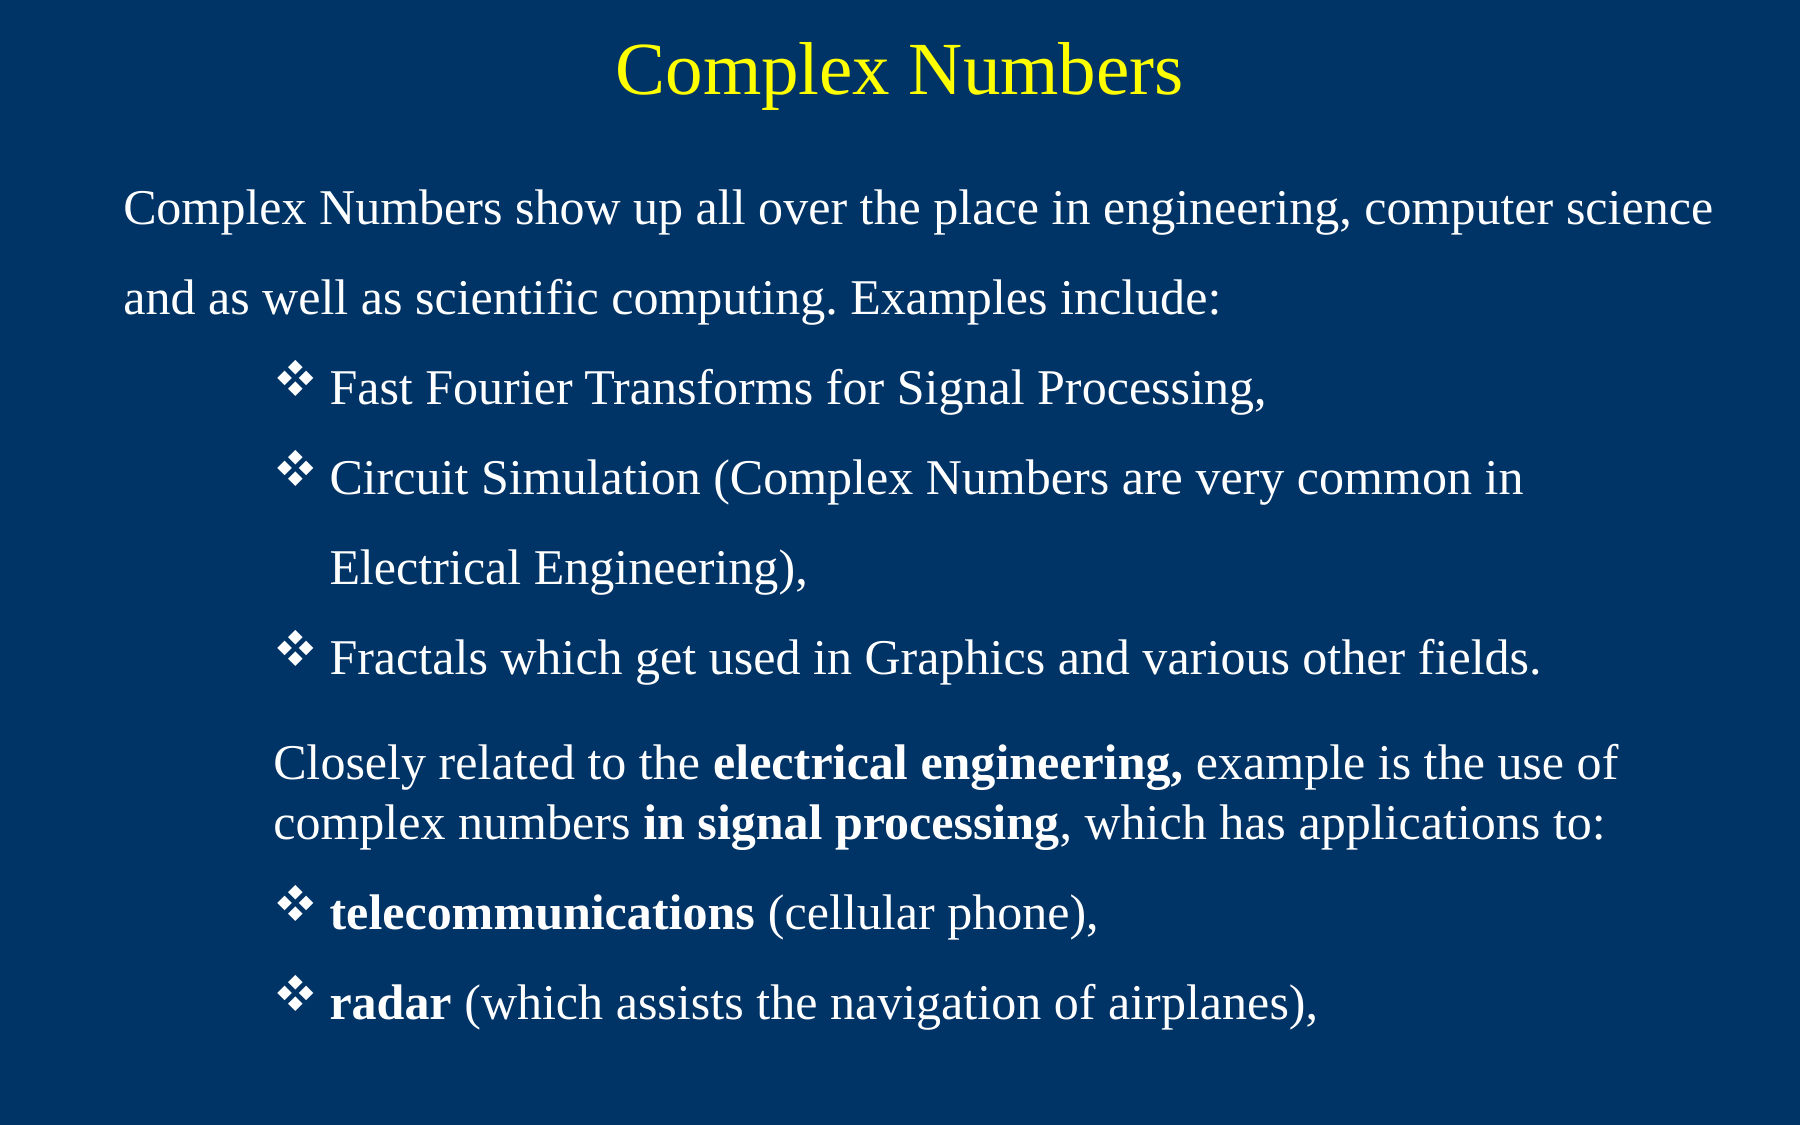

Complex Numbers
Complex Numbers show up all over the place in engineering, computer science and as well as scientific computing. Examples include:
Fast Fourier Transforms for Signal Processing,
Circuit Simulation (Complex Numbers are very common in Electrical Engineering),
Fractals which get used in Graphics and various other fields.

Closely related to the electrical engineering, example is the use of complex numbers in signal processing, which has applications to:
telecommunications (cellular phone),
radar (which assists the navigation of airplanes),